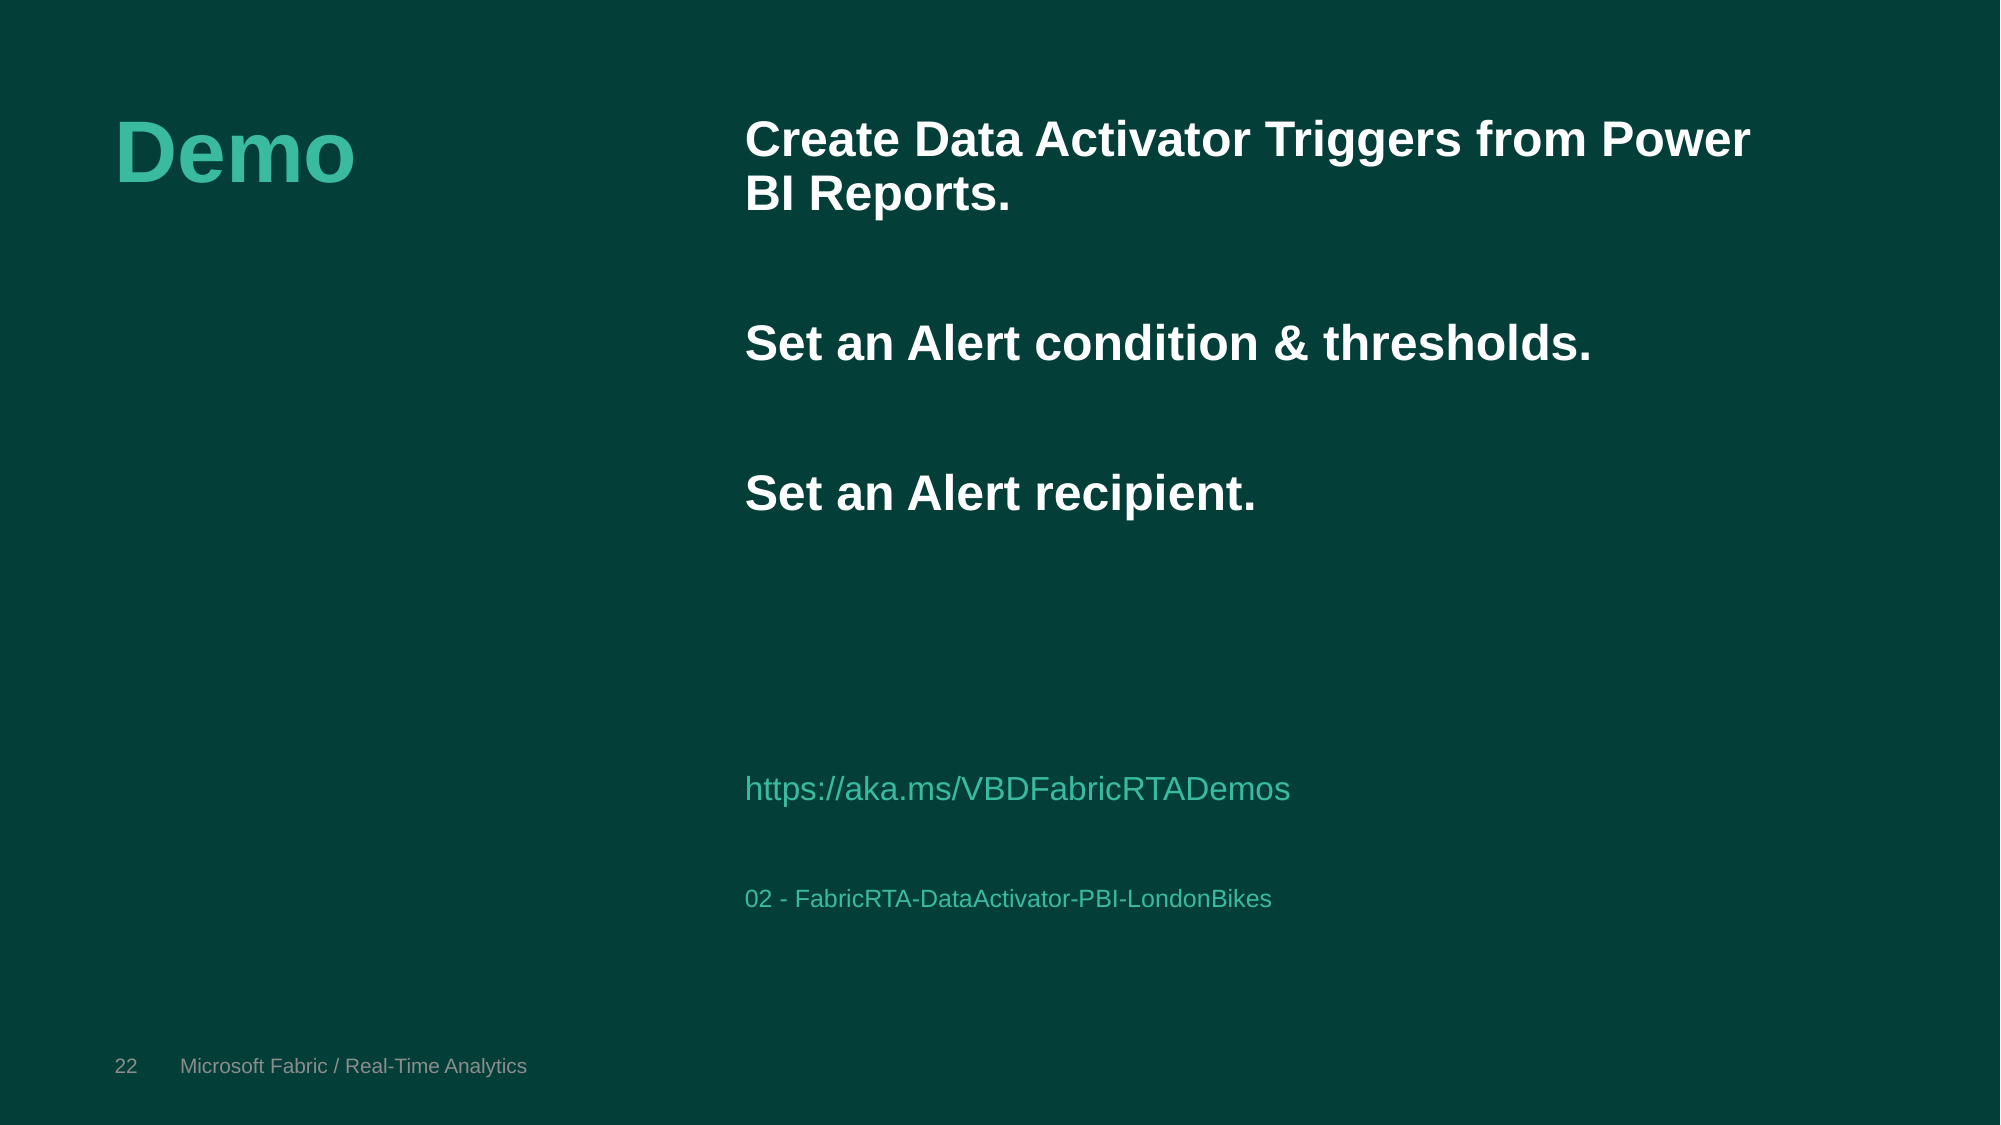

Demo
Create Data Activator Triggers from Power BI Reports.

Set an Alert condition & thresholds.

Set an Alert recipient.
https://aka.ms/VBDFabricRTADemos

02 - FabricRTA-DataActivator-PBI-LondonBikes
22
Microsoft Fabric / Real-Time Analytics